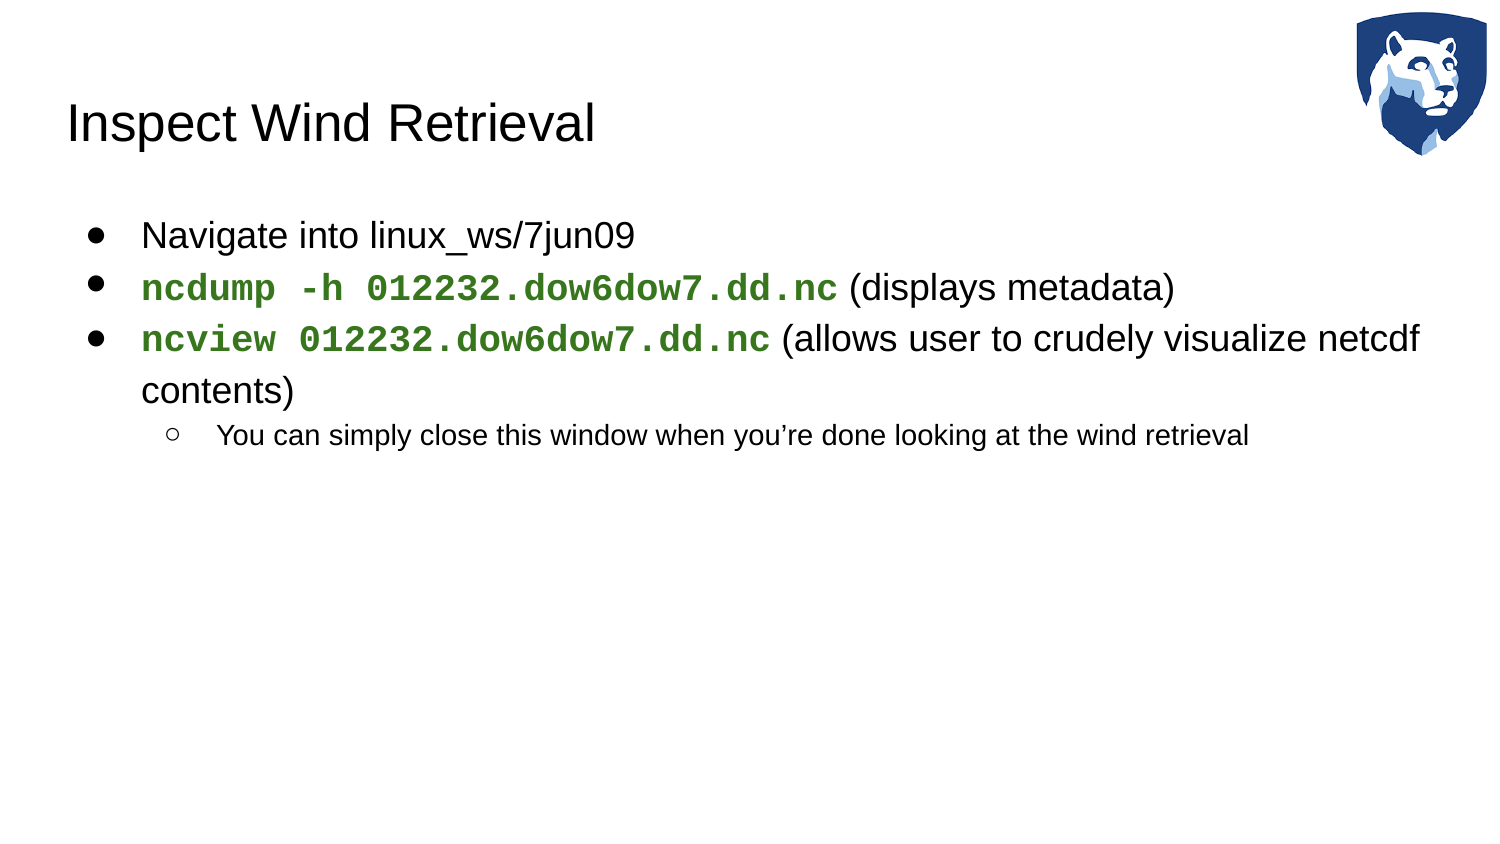

# Inspect Wind Retrieval
Navigate into linux_ws/7jun09
ncdump -h 012232.dow6dow7.dd.nc (displays metadata)
ncview 012232.dow6dow7.dd.nc (allows user to crudely visualize netcdf contents)
You can simply close this window when you’re done looking at the wind retrieval